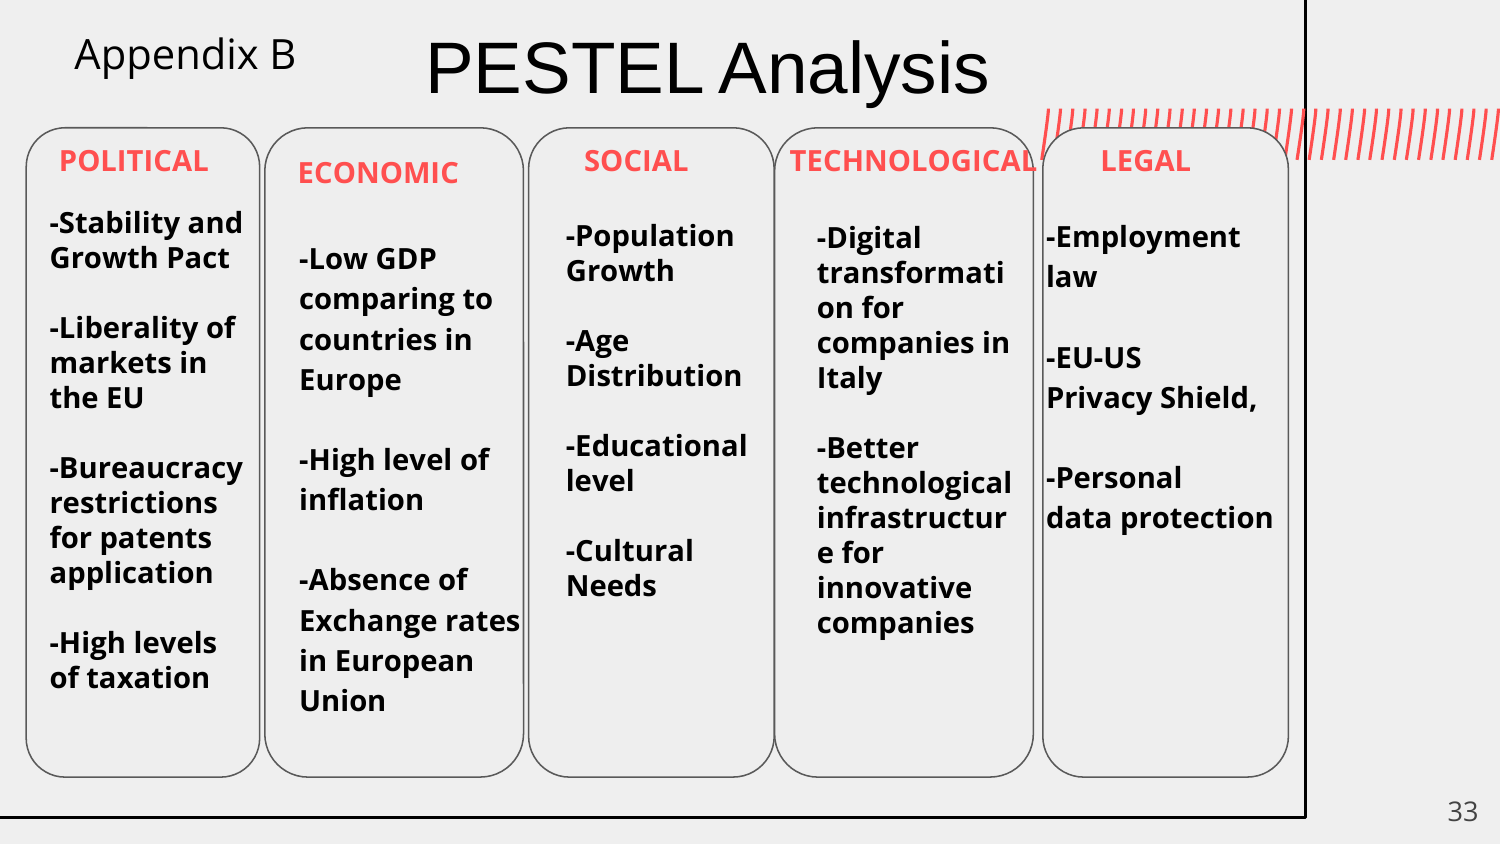

# PESTEL Analysis
Appendix B

POLITICAL

SOCIAL

TECHNOLOGICAL

LEGAL
ECONOMIC
-Stability and Growth Pact

-Liberality of markets in the EU

-Bureaucracy restrictions for patents application

-High levels of taxation

-Employment law

-EU-US
Privacy Shield,

-Personal
data protection
-Population Growth

-Age Distribution

-Educational level

-Cultural Needs
-Digital transformation for companies in Italy

-Better technological infrastructure for innovative companies

-Low GDP comparing to countries in Europe

-High level of inflation

-Absence of Exchange rates in European Union

33